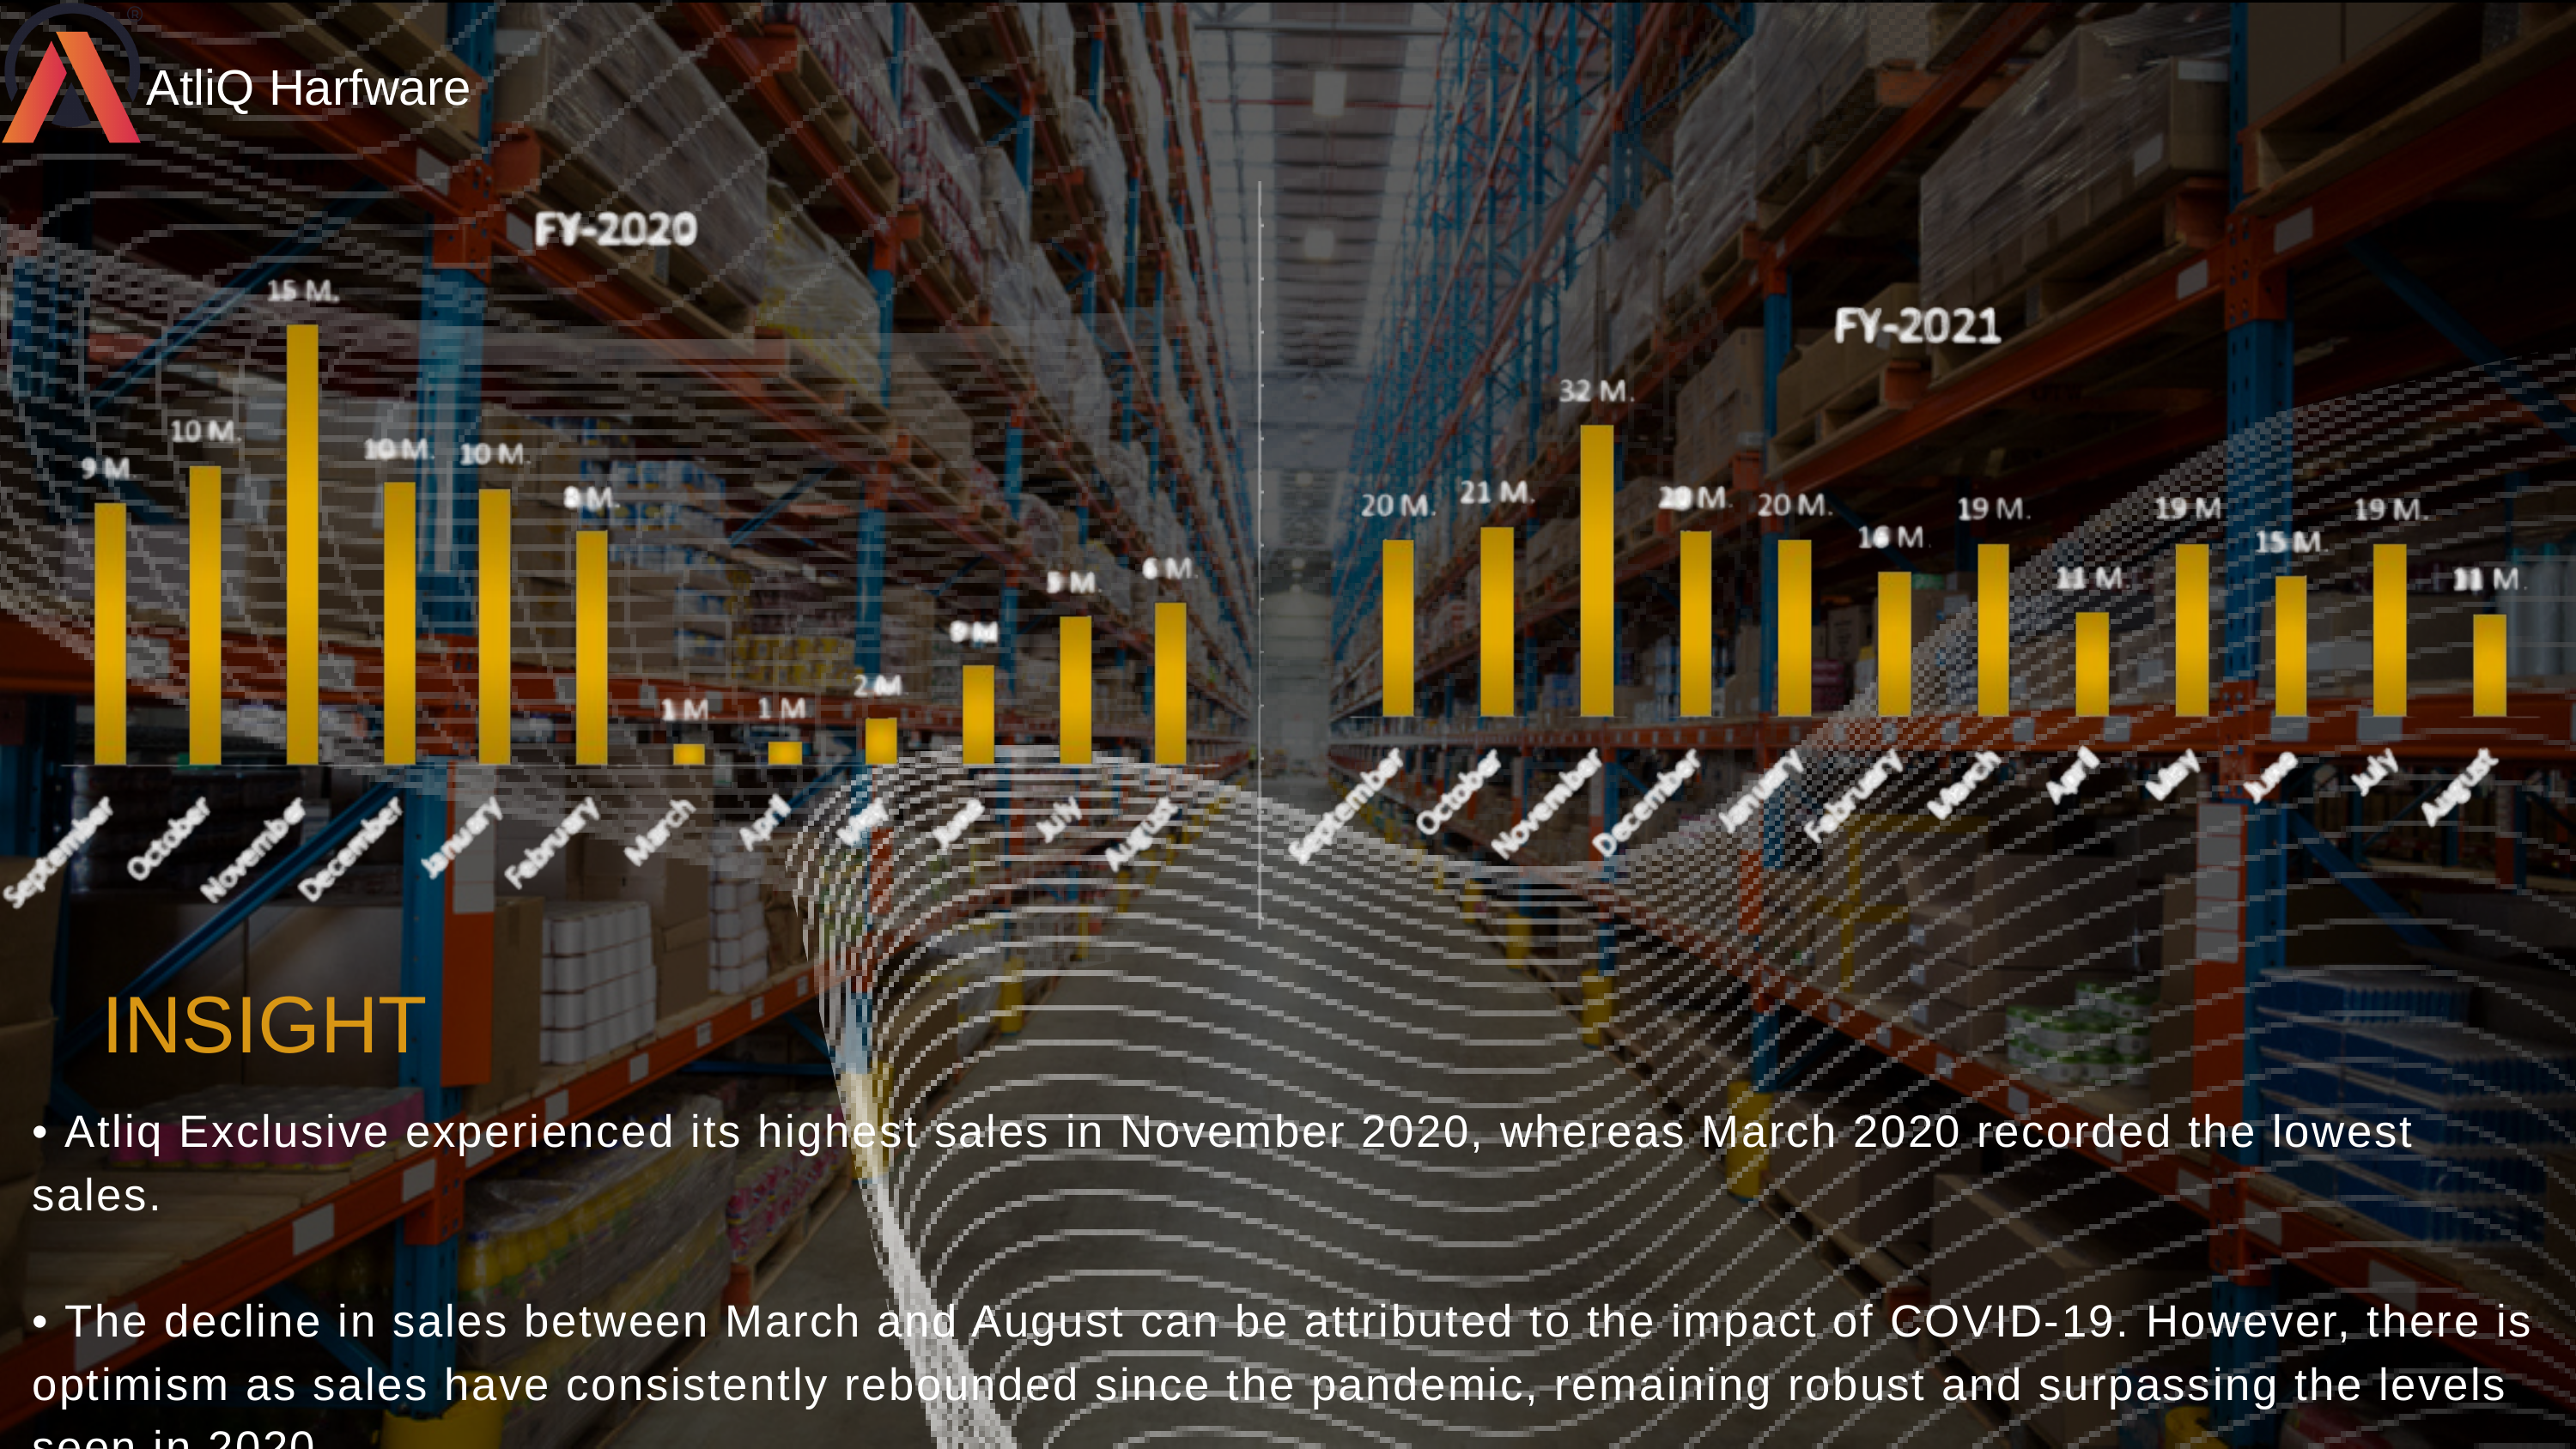

AtliQ Harfware

INSIGHT
• Atliq Exclusive experienced its highest sales in November 2020, whereas March 2020 recorded the lowest sales.

• The decline in sales between March and August can be attributed to the impact of COVID-19. However, there is optimism as sales have consistently rebounded since the pandemic, remaining robust and surpassing the levels seen in 2020.